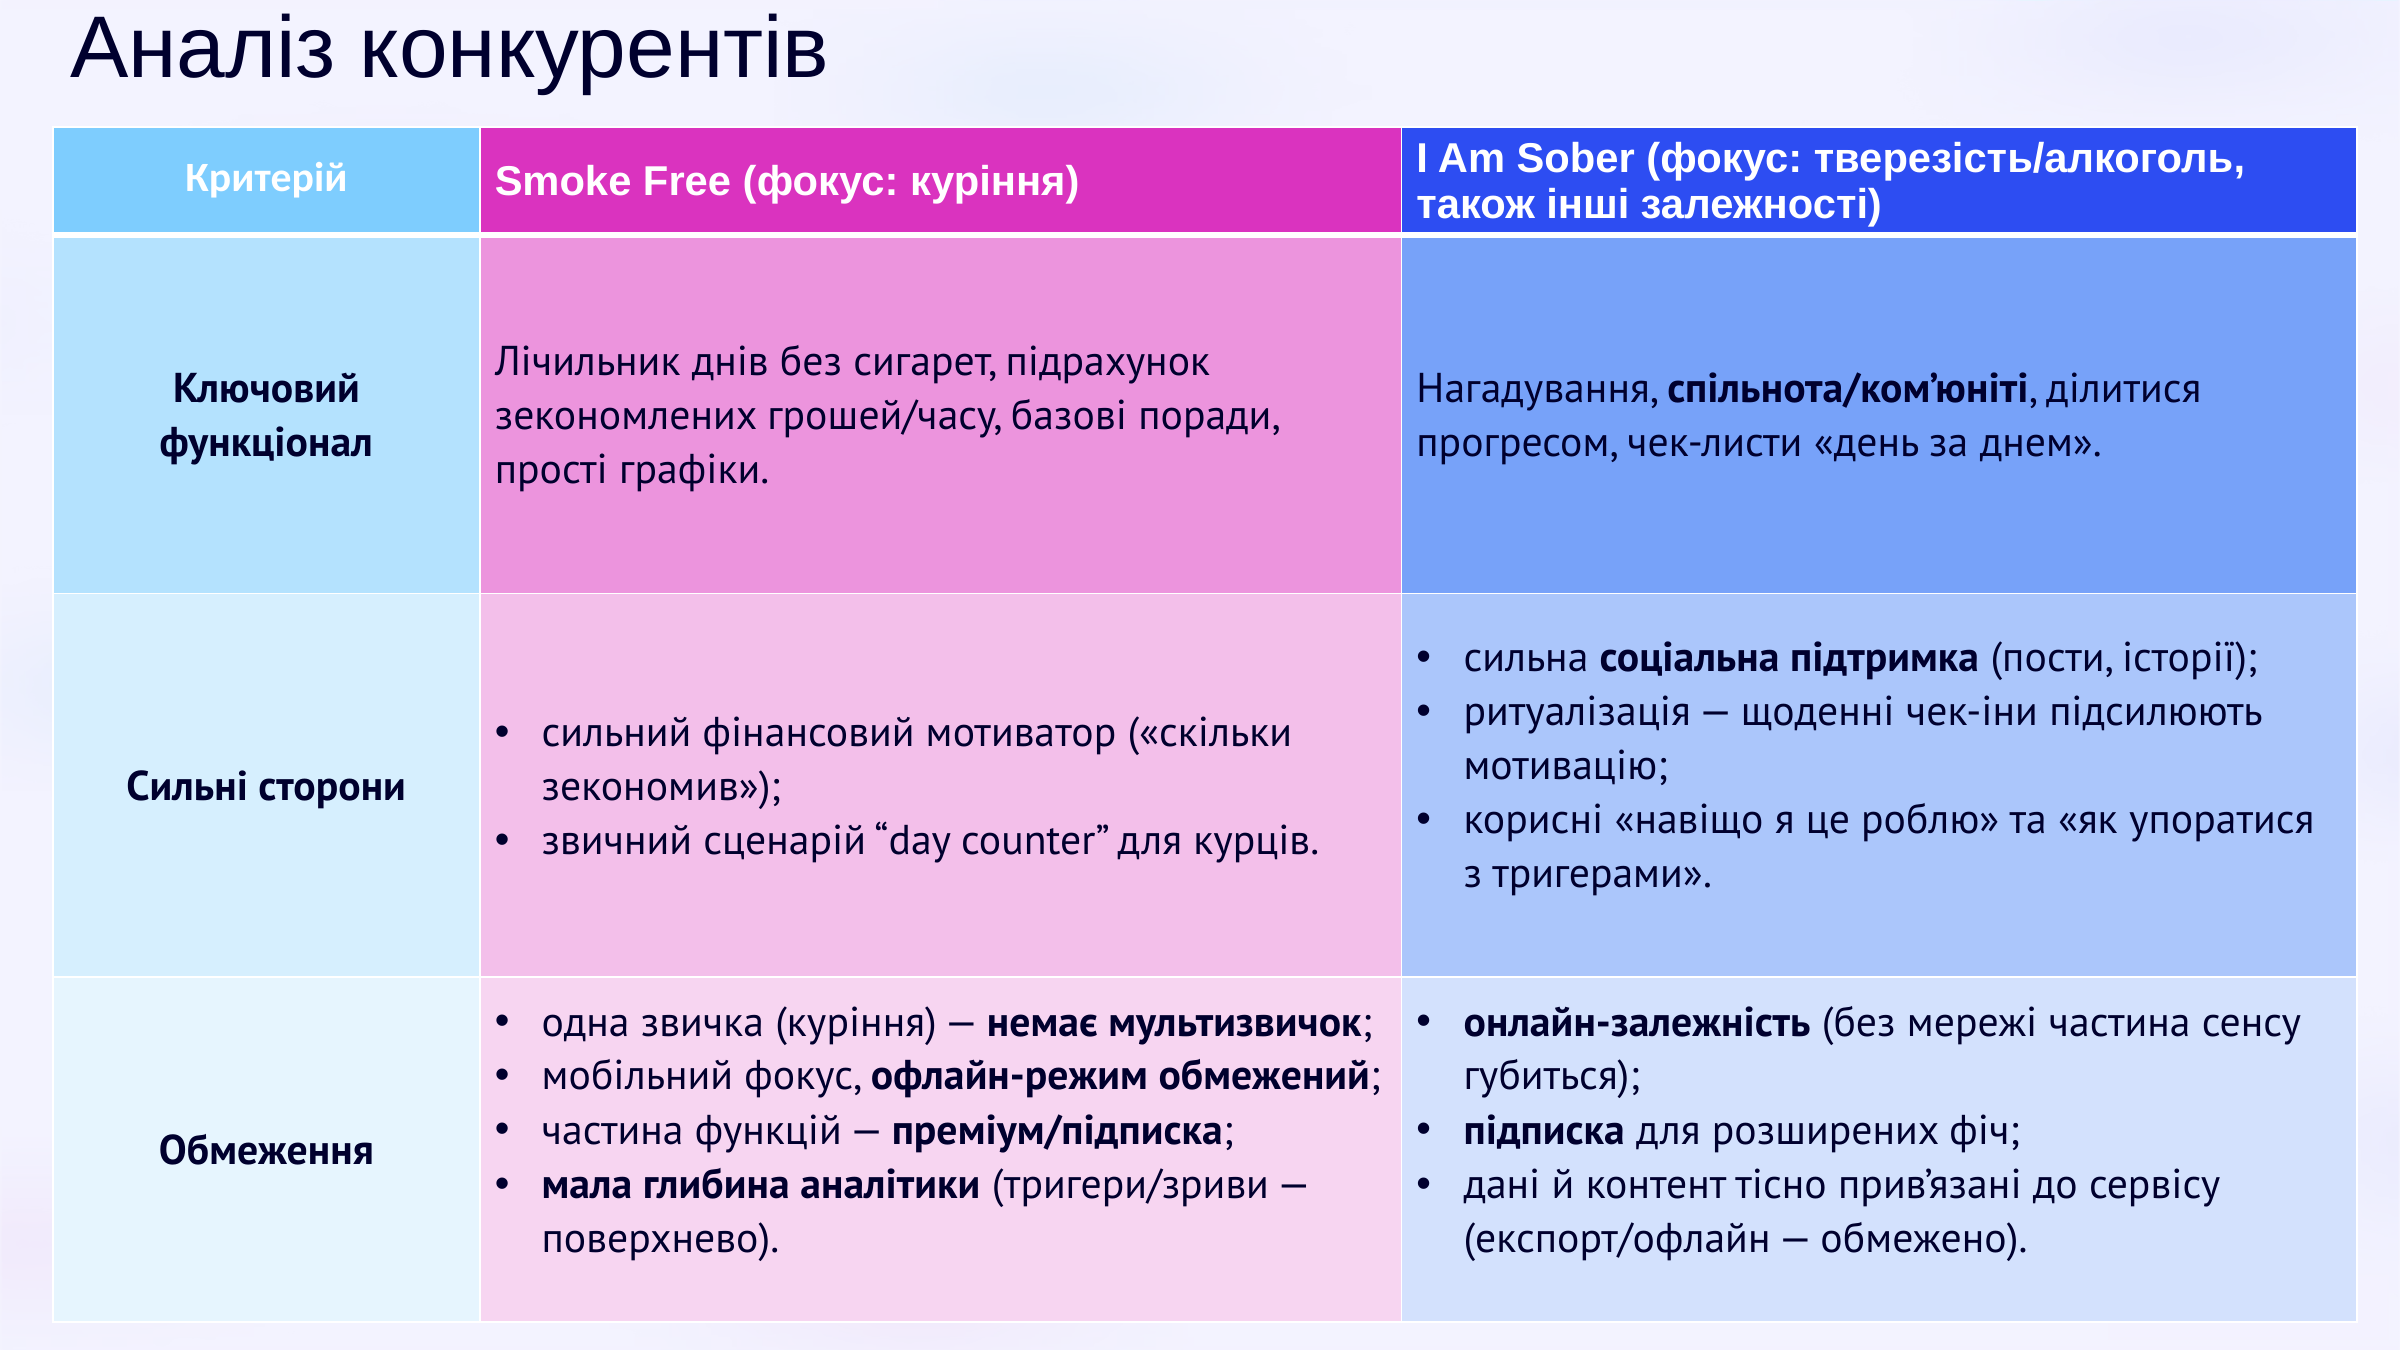

Аналіз конкурентів
| Критерій | Smoke Free (фокус: куріння) | I Am Sober (фокус: тверезість/алкоголь, також інші залежності) |
| --- | --- | --- |
| Ключовий функціонал | Лічильник днів без сигарет, підрахунок зекономлених грошей/часу, базові поради, прості графіки. | Нагадування, спільнота/ком’юніті, ділитися прогресом, чек-листи «день за днем». |
| Сильні сторони | сильний фінансовий мотиватор («скільки зекономив»); звичний сценарій “day counter” для курців. | сильна соціальна підтримка (пости, історії); ритуалізація — щоденні чек-іни підсилюють мотивацію; корисні «навіщо я це роблю» та «як упоратися з тригерами». |
| Обмеження | одна звичка (куріння) — немає мультизвичок; мобільний фокус, офлайн-режим обмежений; частина функцій — преміум/підписка; мала глибина аналітики (тригери/зриви — поверхнево). | онлайн-залежність (без мережі частина сенсу губиться); підписка для розширених фіч; дані й контент тісно прив’язані до сервісу (експорт/офлайн — обмежено). |